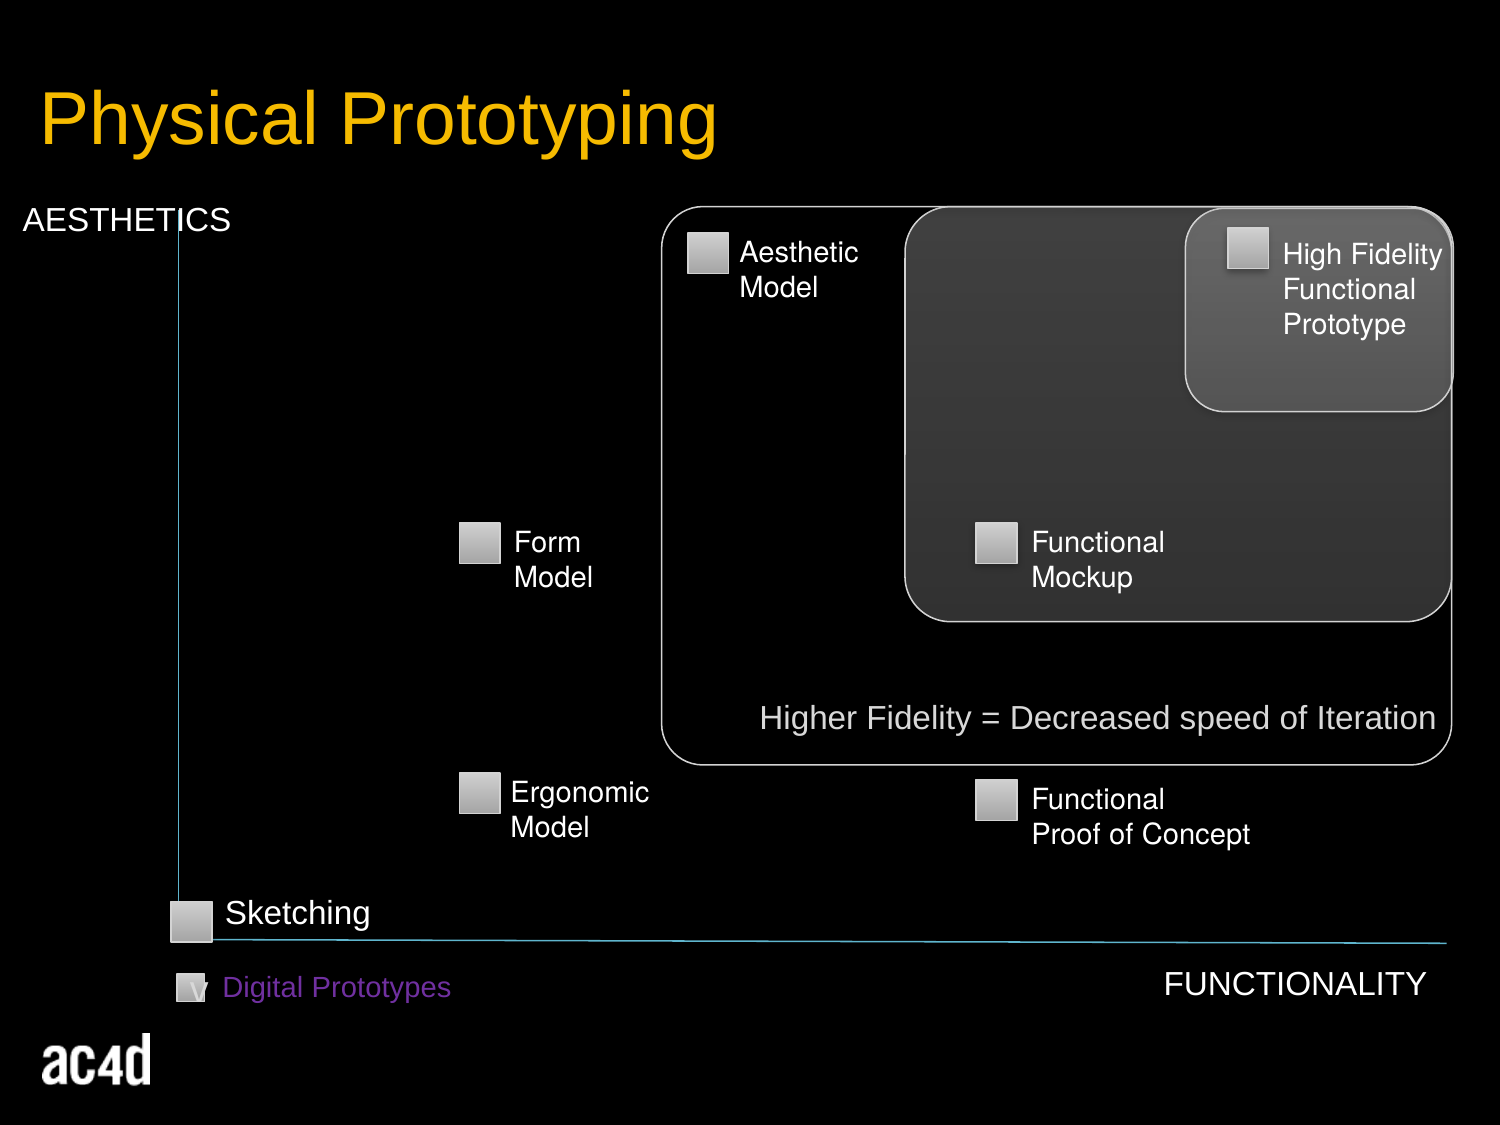

Physical Prototyping

AESTHETICS

Aesthetic
Model
High Fidelity
Functional
Prototype

Form
Model
Functional
Mockup

Higher Fidelity = Decreased speed of Iteration
Ergonomic
Model
Functional
Proof of Concept

Sketching

FUNCTIONALITY
Digital Prototypes
v